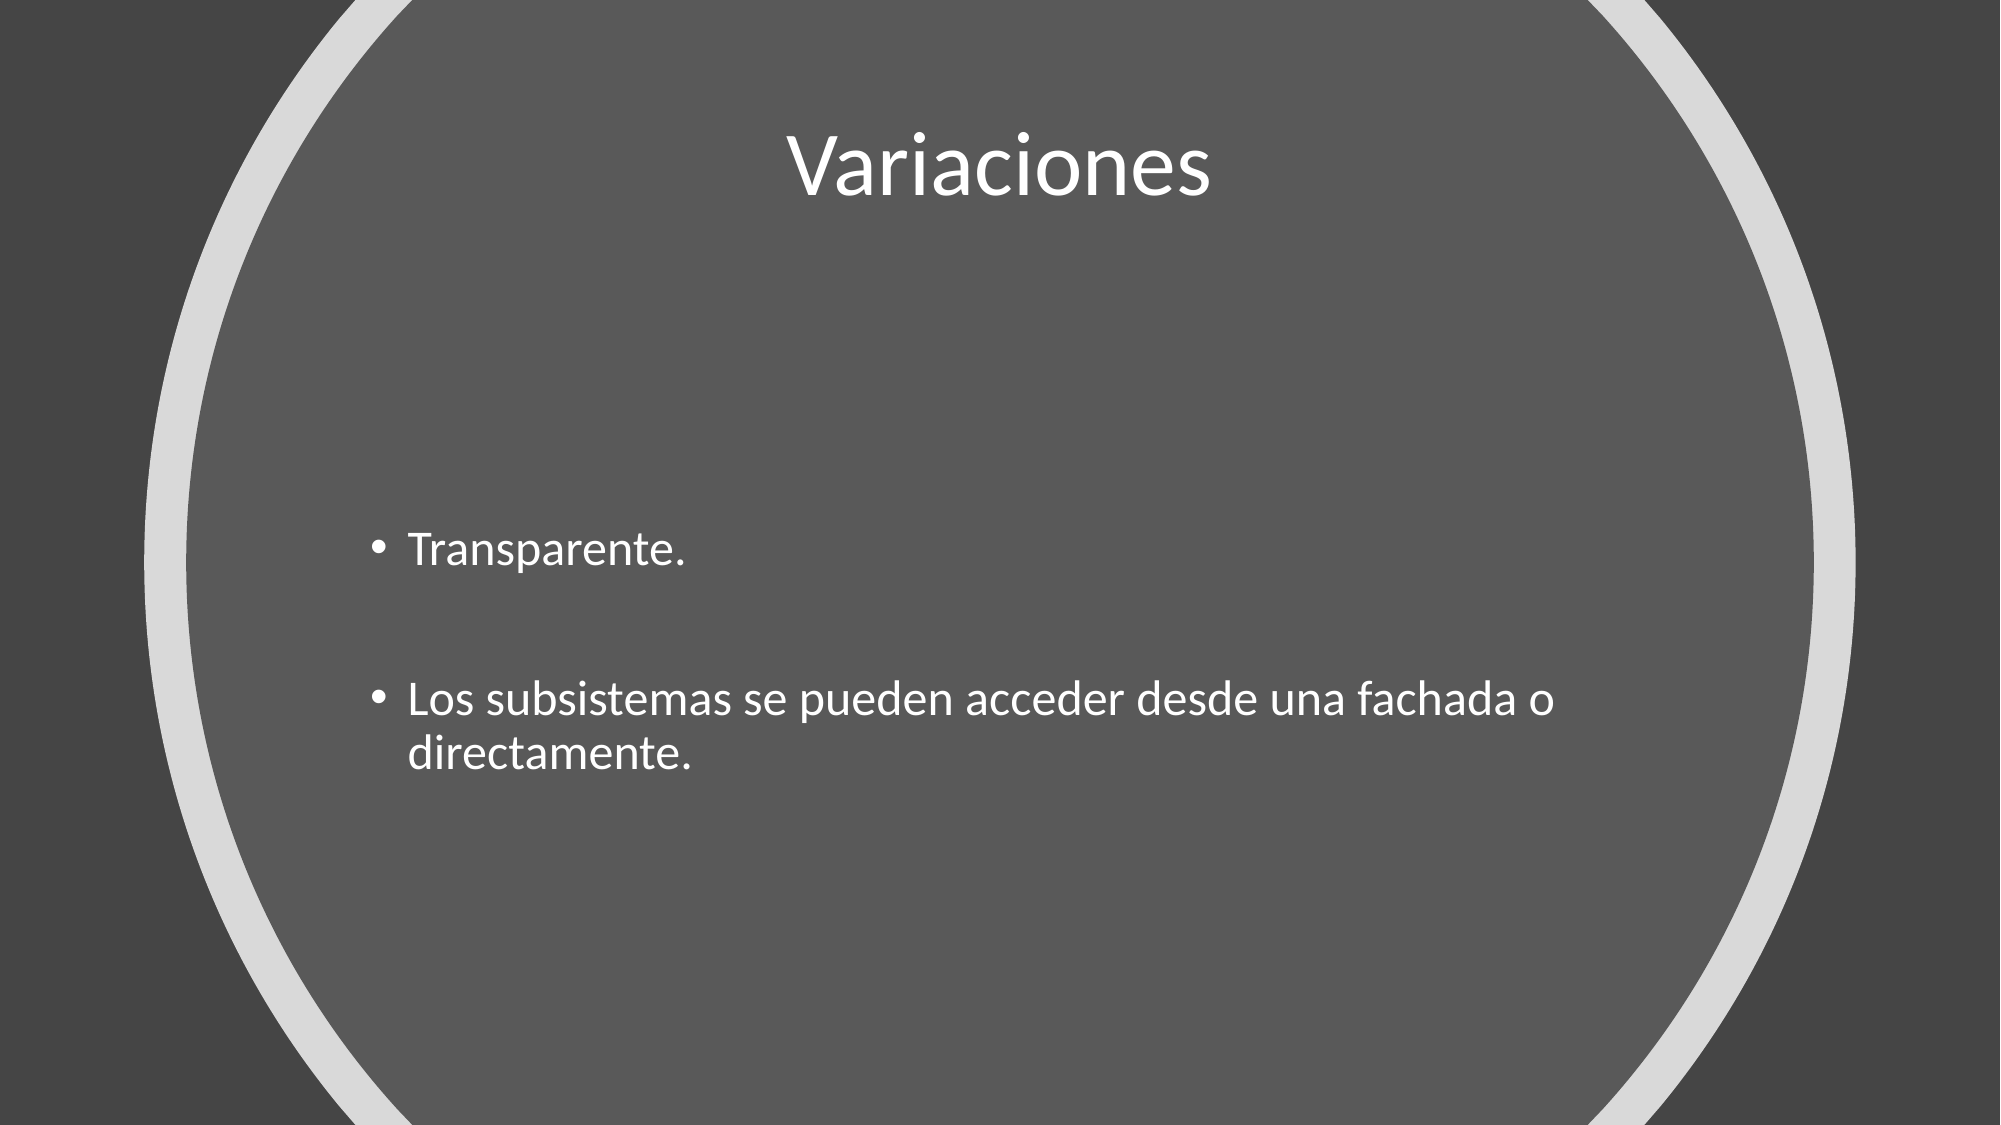

# Variaciones
Transparente.

Los subsistemas se pueden acceder desde una fachada o directamente.